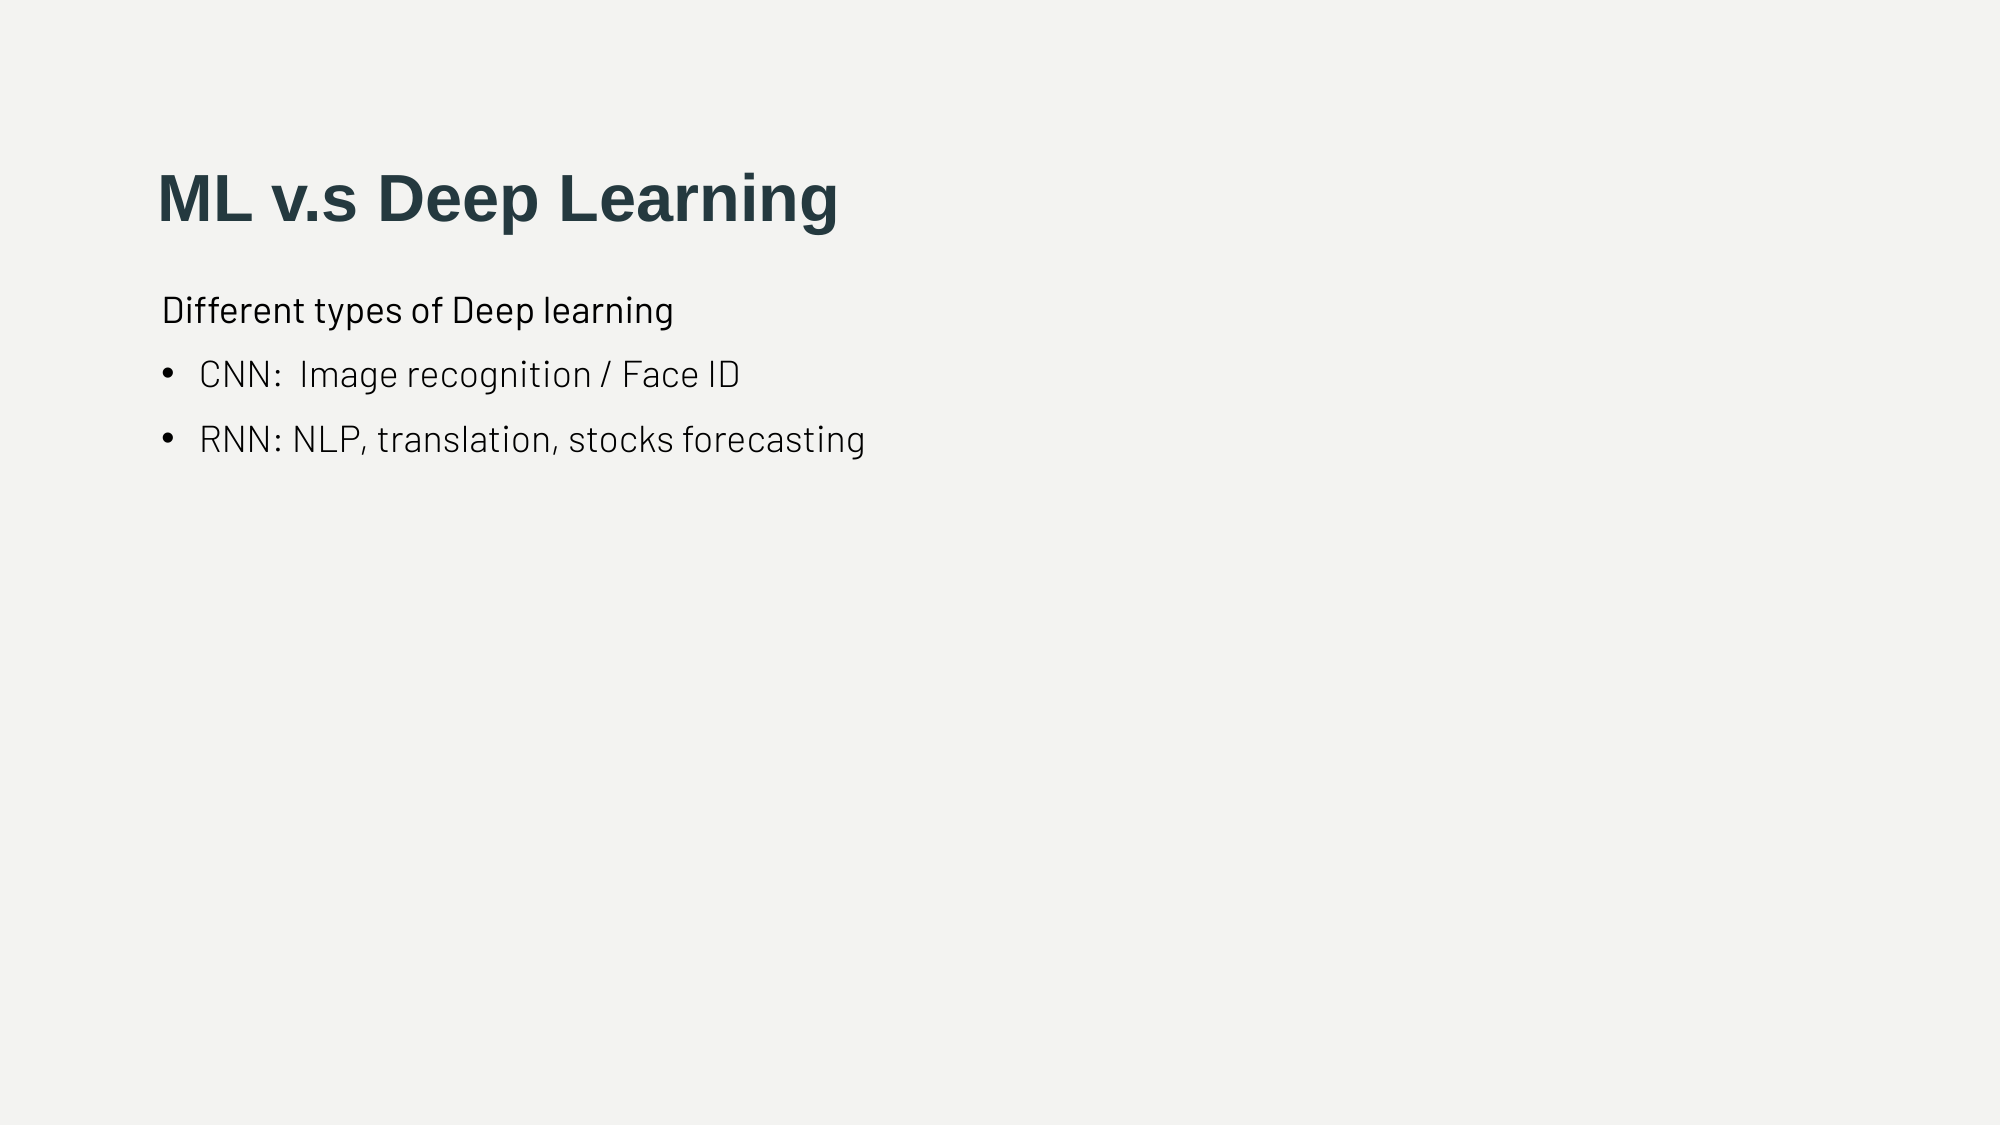

# ML v.s Deep Learning
Different types of Deep learning
CNN:  Image recognition / Face ID
RNN: NLP, translation, stocks forecasting